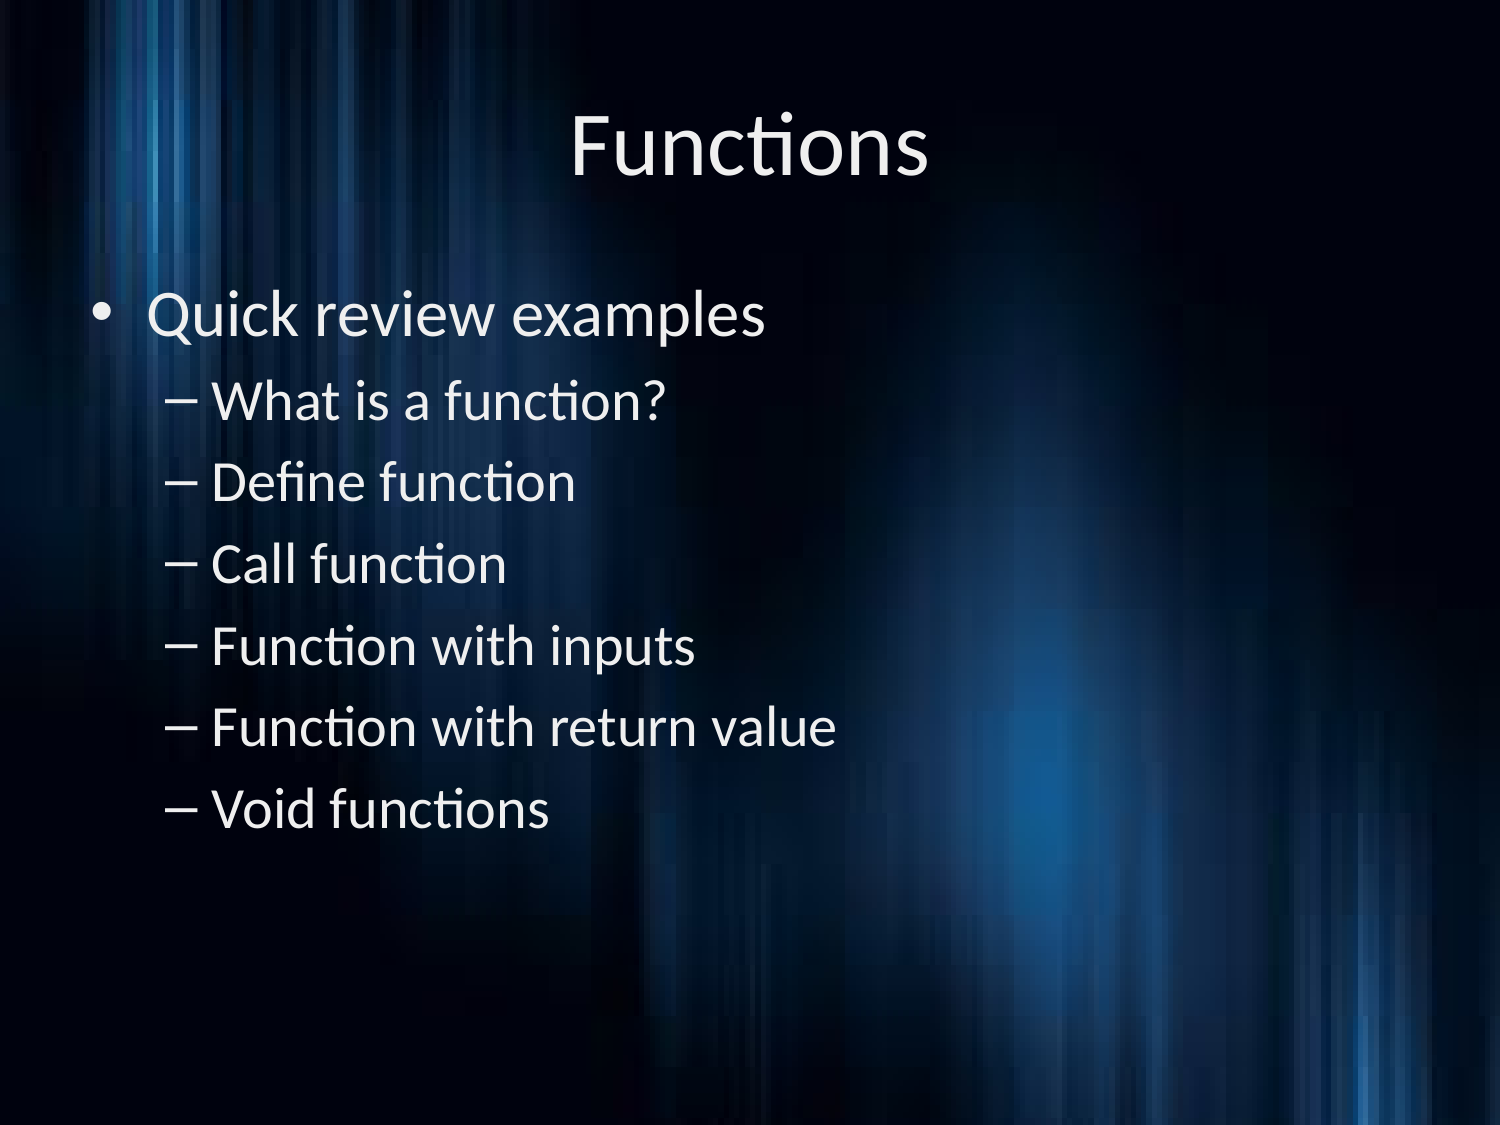

# Functions
Quick review examples
What is a function?
Define function
Call function
Function with inputs
Function with return value
Void functions